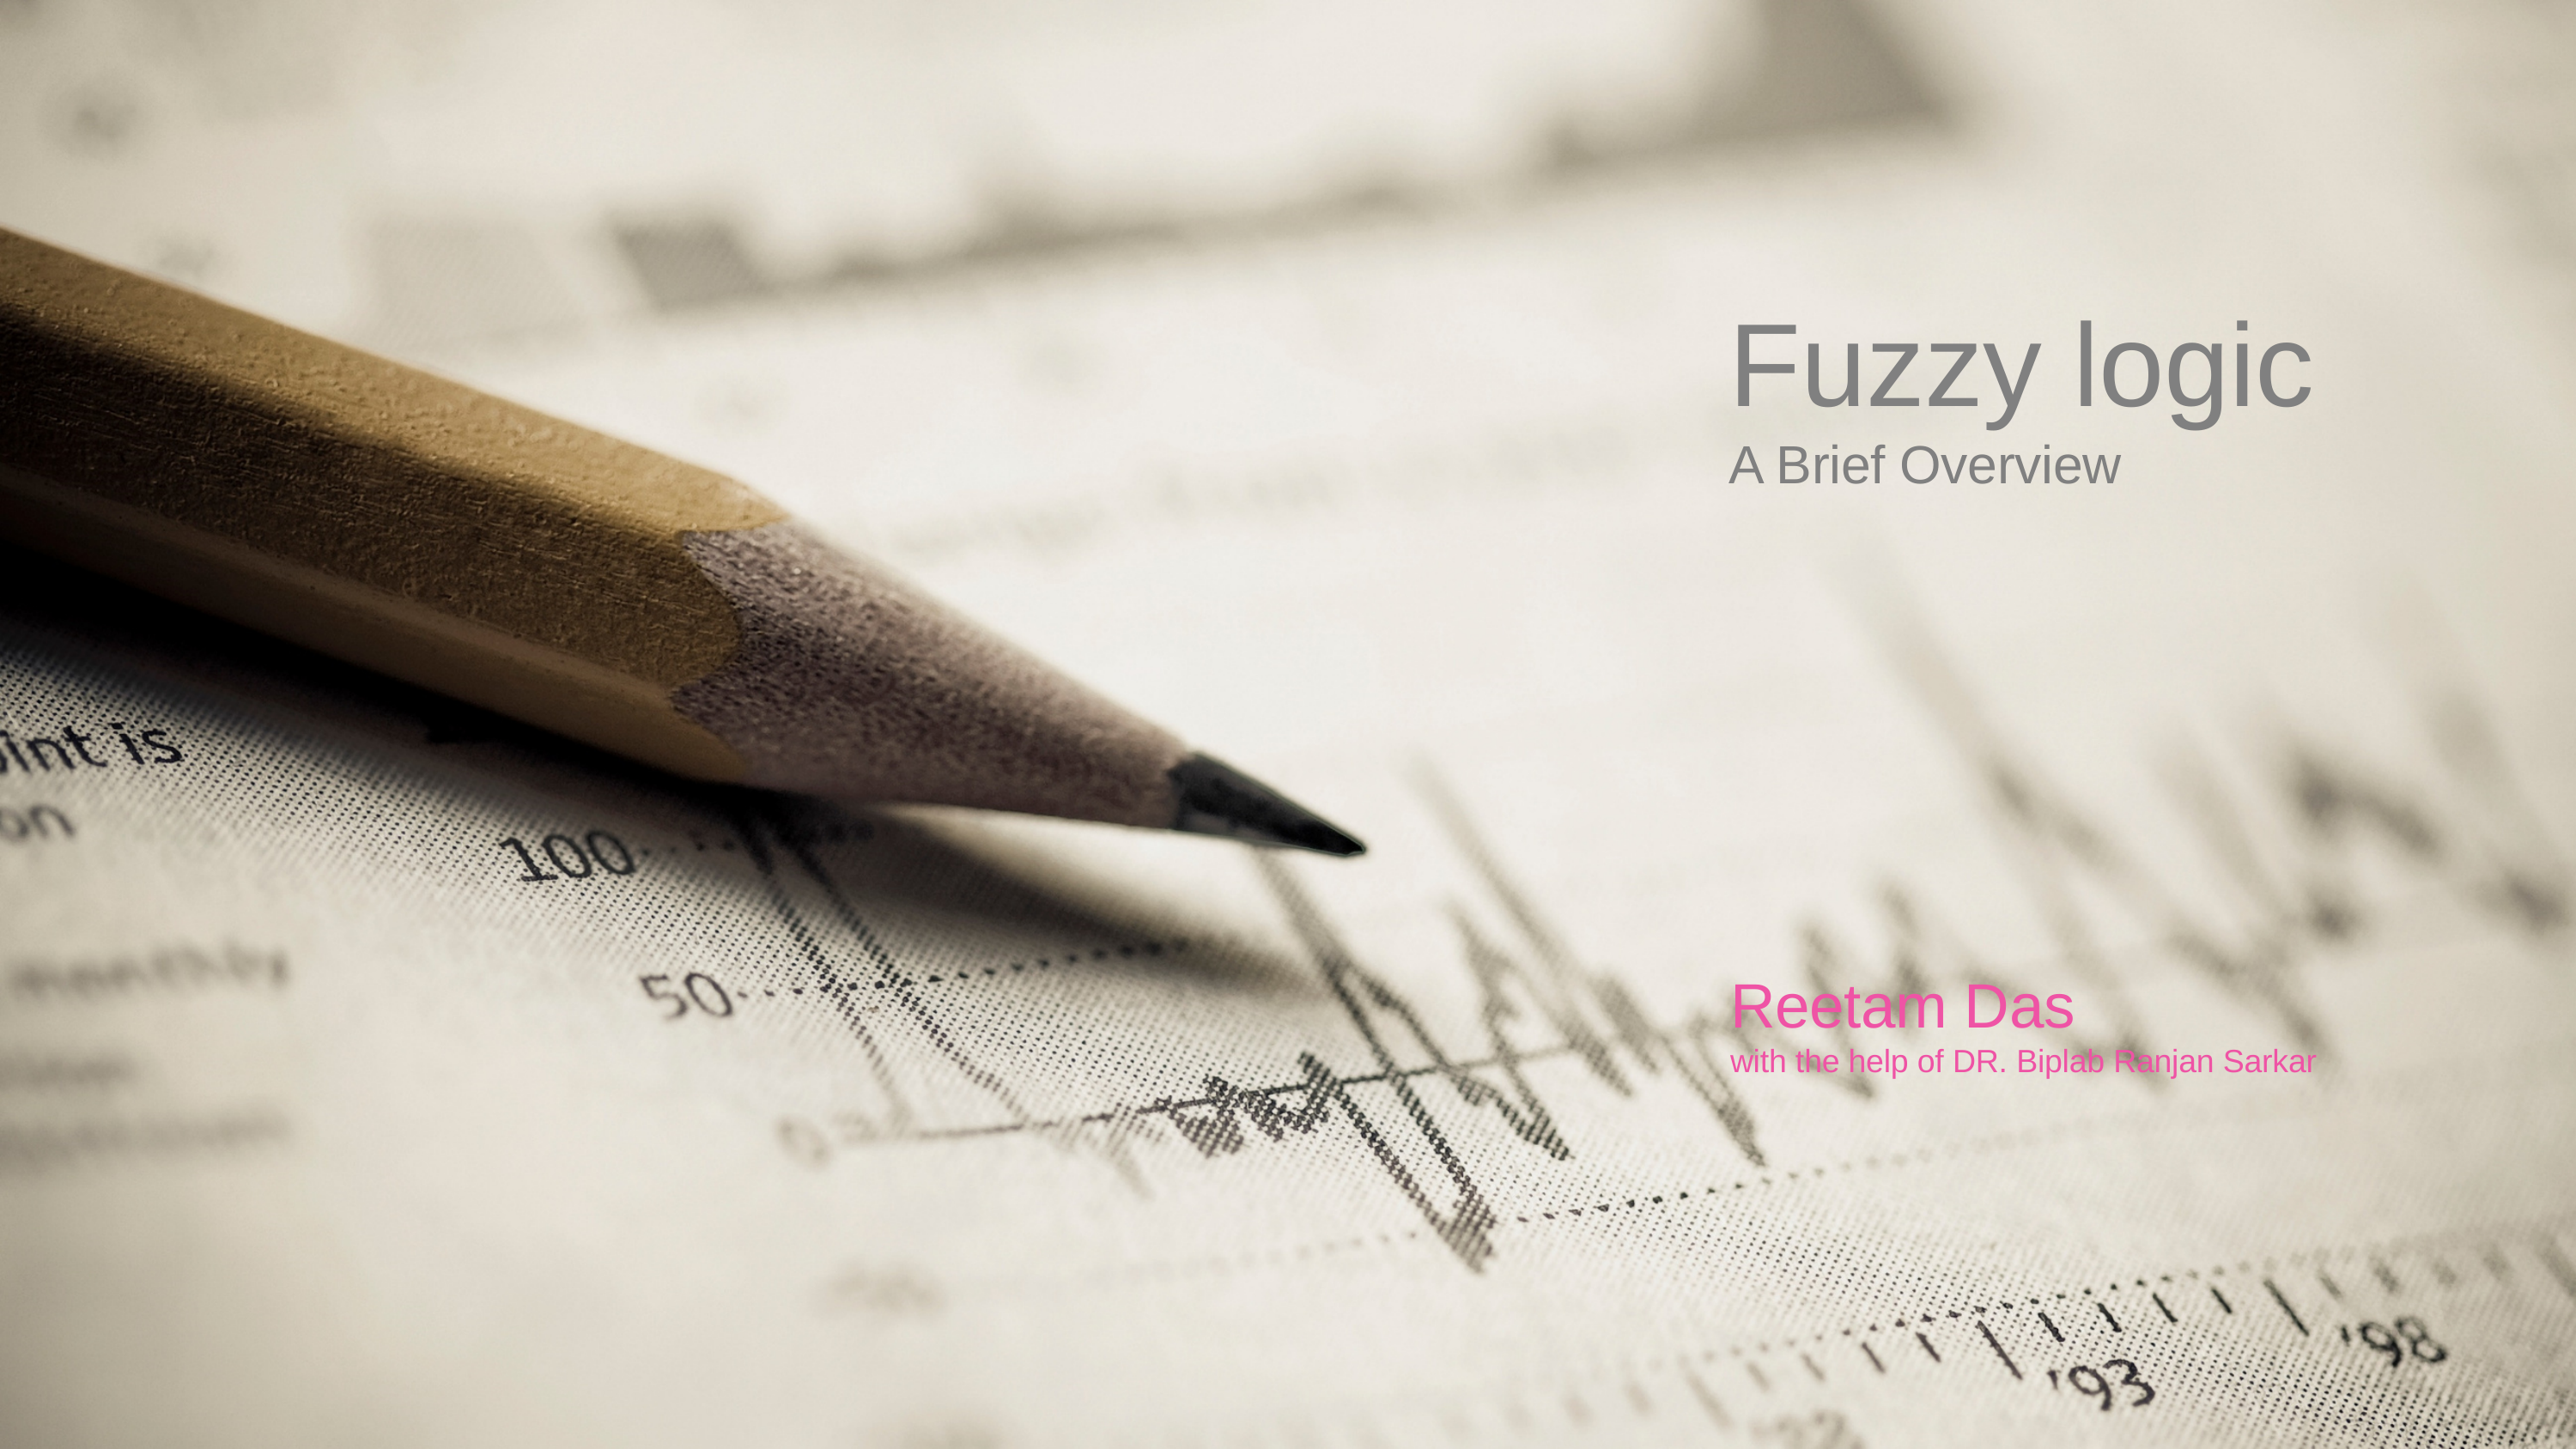

Fuzzy logic
A Brief Overview

Reetam Das
with the help of DR. Biplab Ranjan Sarkar